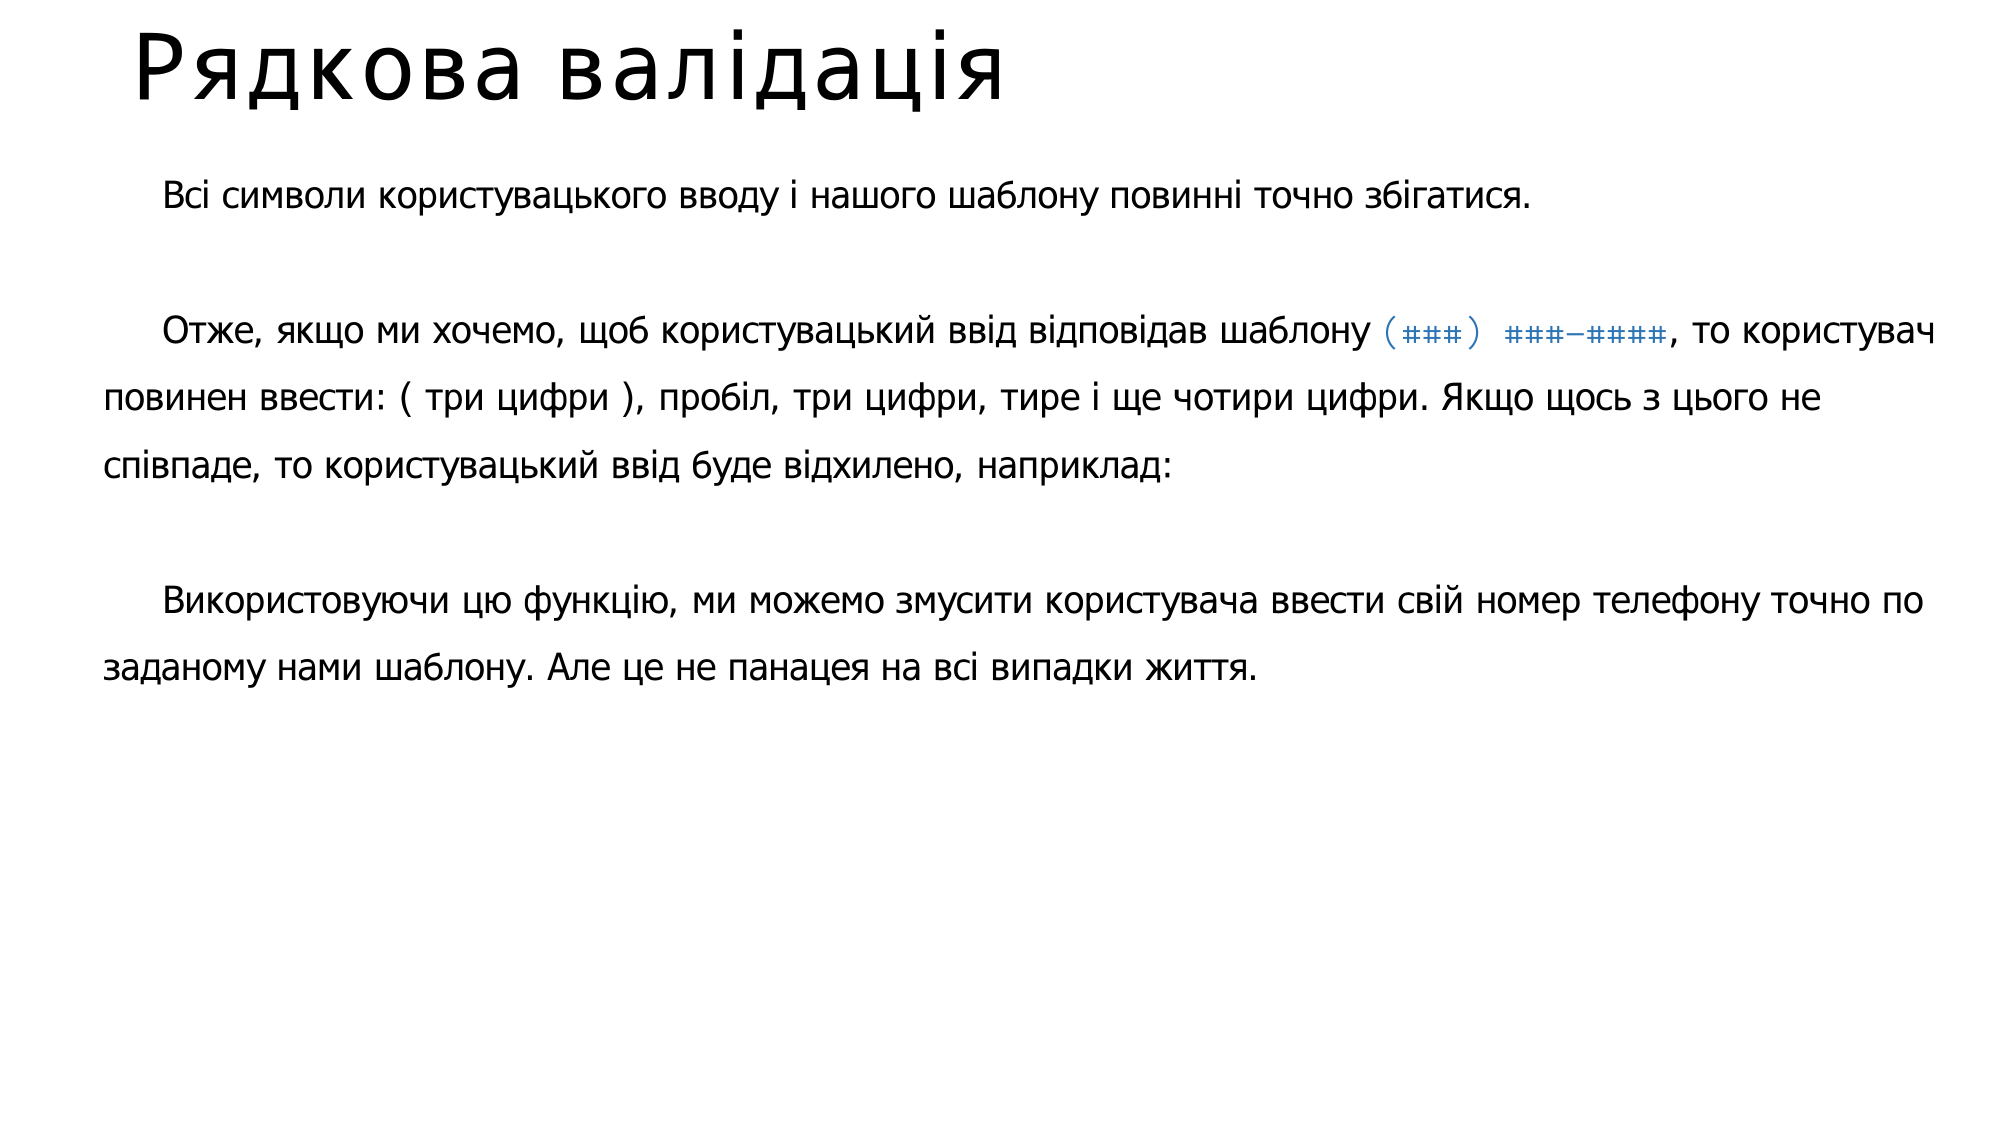

# Рядкова валідація
Всі символи користувацького вводу і нашого шаблону повинні точно збігатися.

Отже, якщо ми хочемо, щоб користувацький ввід відповідав шаблону (###) ###-####, то користувач повинен ввести: ( три цифри ), пробіл, три цифри, тире і ще чотири цифри. Якщо щось з цього не співпаде, то користувацький ввід буде відхилено, наприклад:

Використовуючи цю функцію, ми можемо змусити користувача ввести свій номер телефону точно по заданому нами шаблону. Але це не панацея на всі випадки життя.